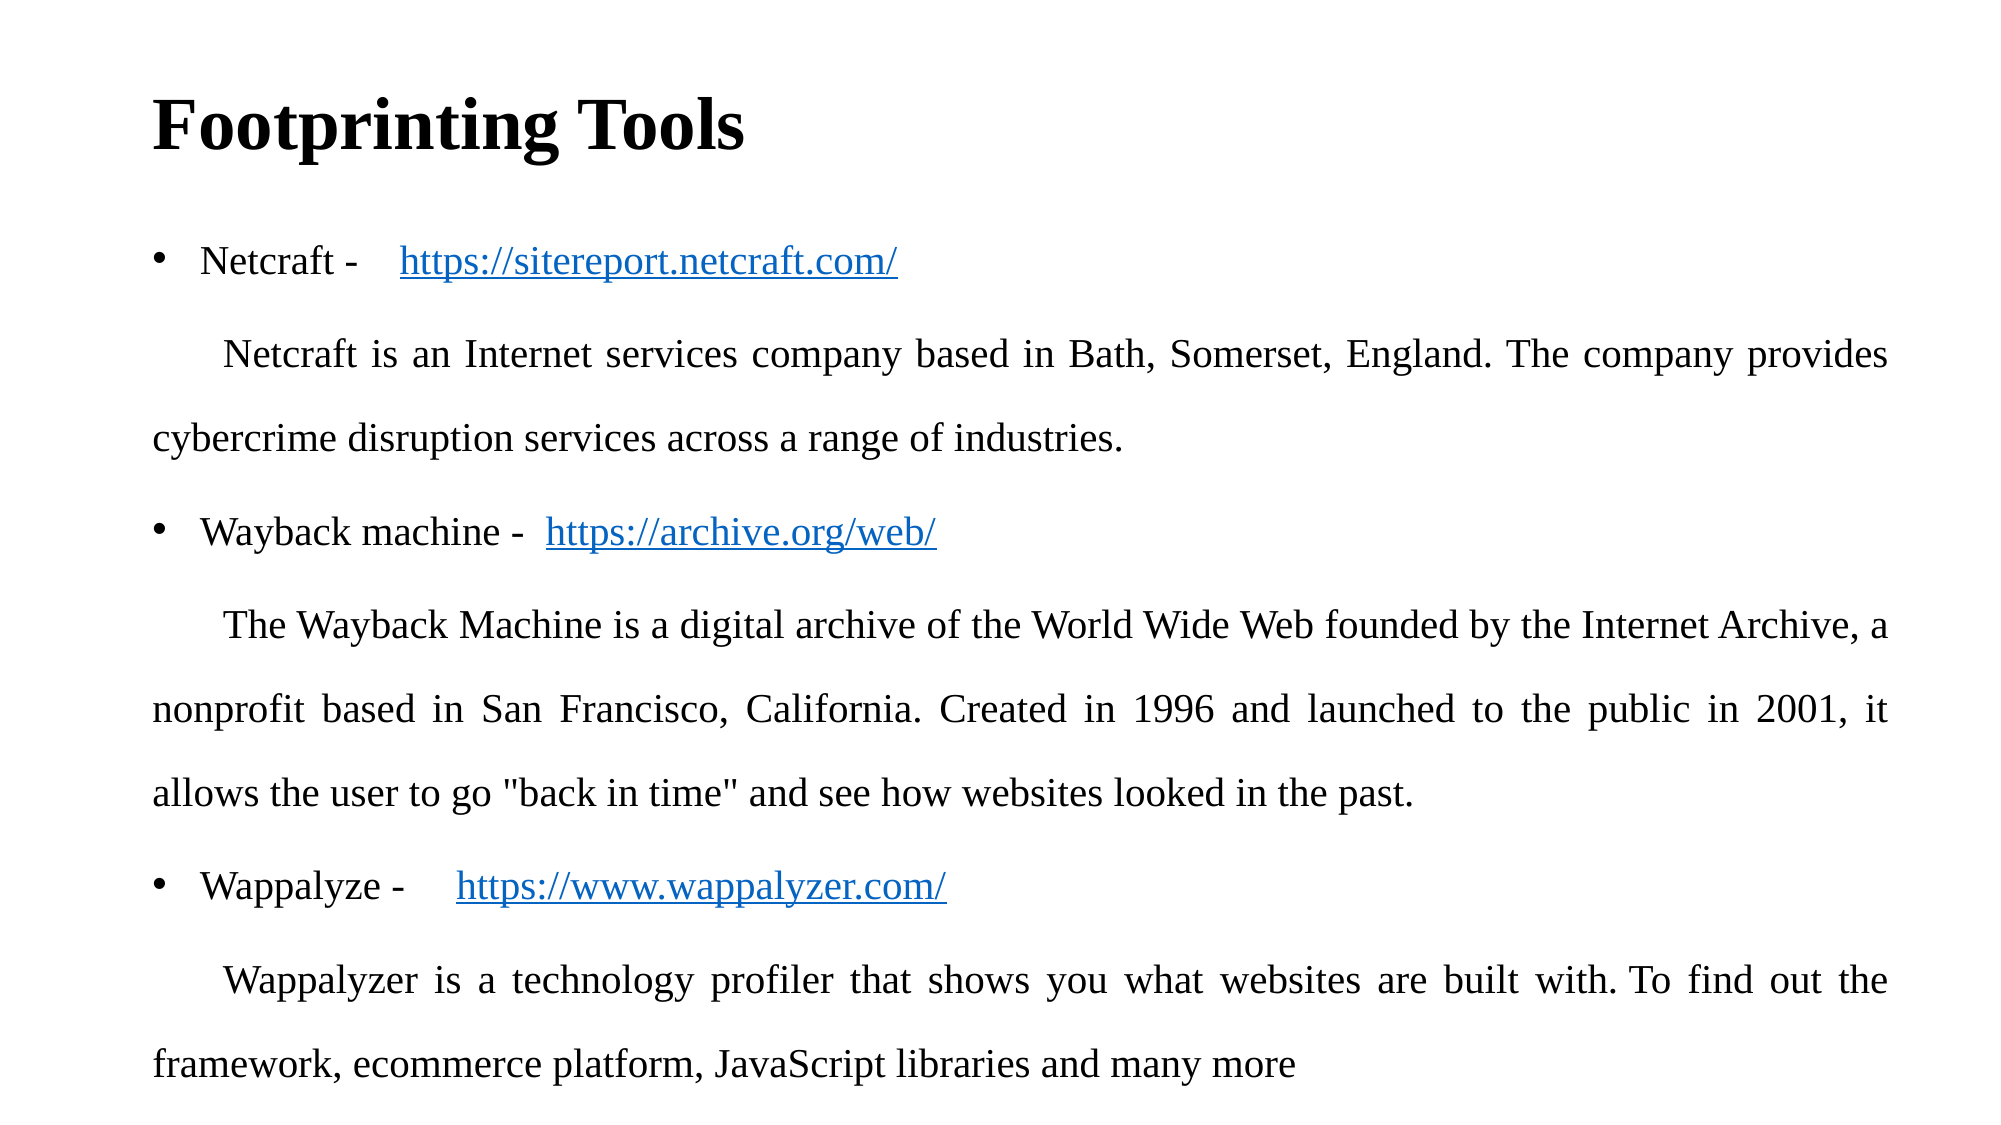

# Footprinting Tools
 Netcraft -    https://sitereport.netcraft.com/
	Netcraft is an Internet services company based in Bath, Somerset, England. The company provides cybercrime disruption services across a range of industries.
 Wayback machine -  https://archive.org/web/
	The Wayback Machine is a digital archive of the World Wide Web founded by the Internet Archive, a nonprofit based in San Francisco, California. Created in 1996 and launched to the public in 2001, it allows the user to go "back in time" and see how websites looked in the past.
 Wappalyze -     https://www.wappalyzer.com/
	Wappalyzer is a technology profiler that shows you what websites are built with. To find out the framework, ecommerce platform, JavaScript libraries and many more